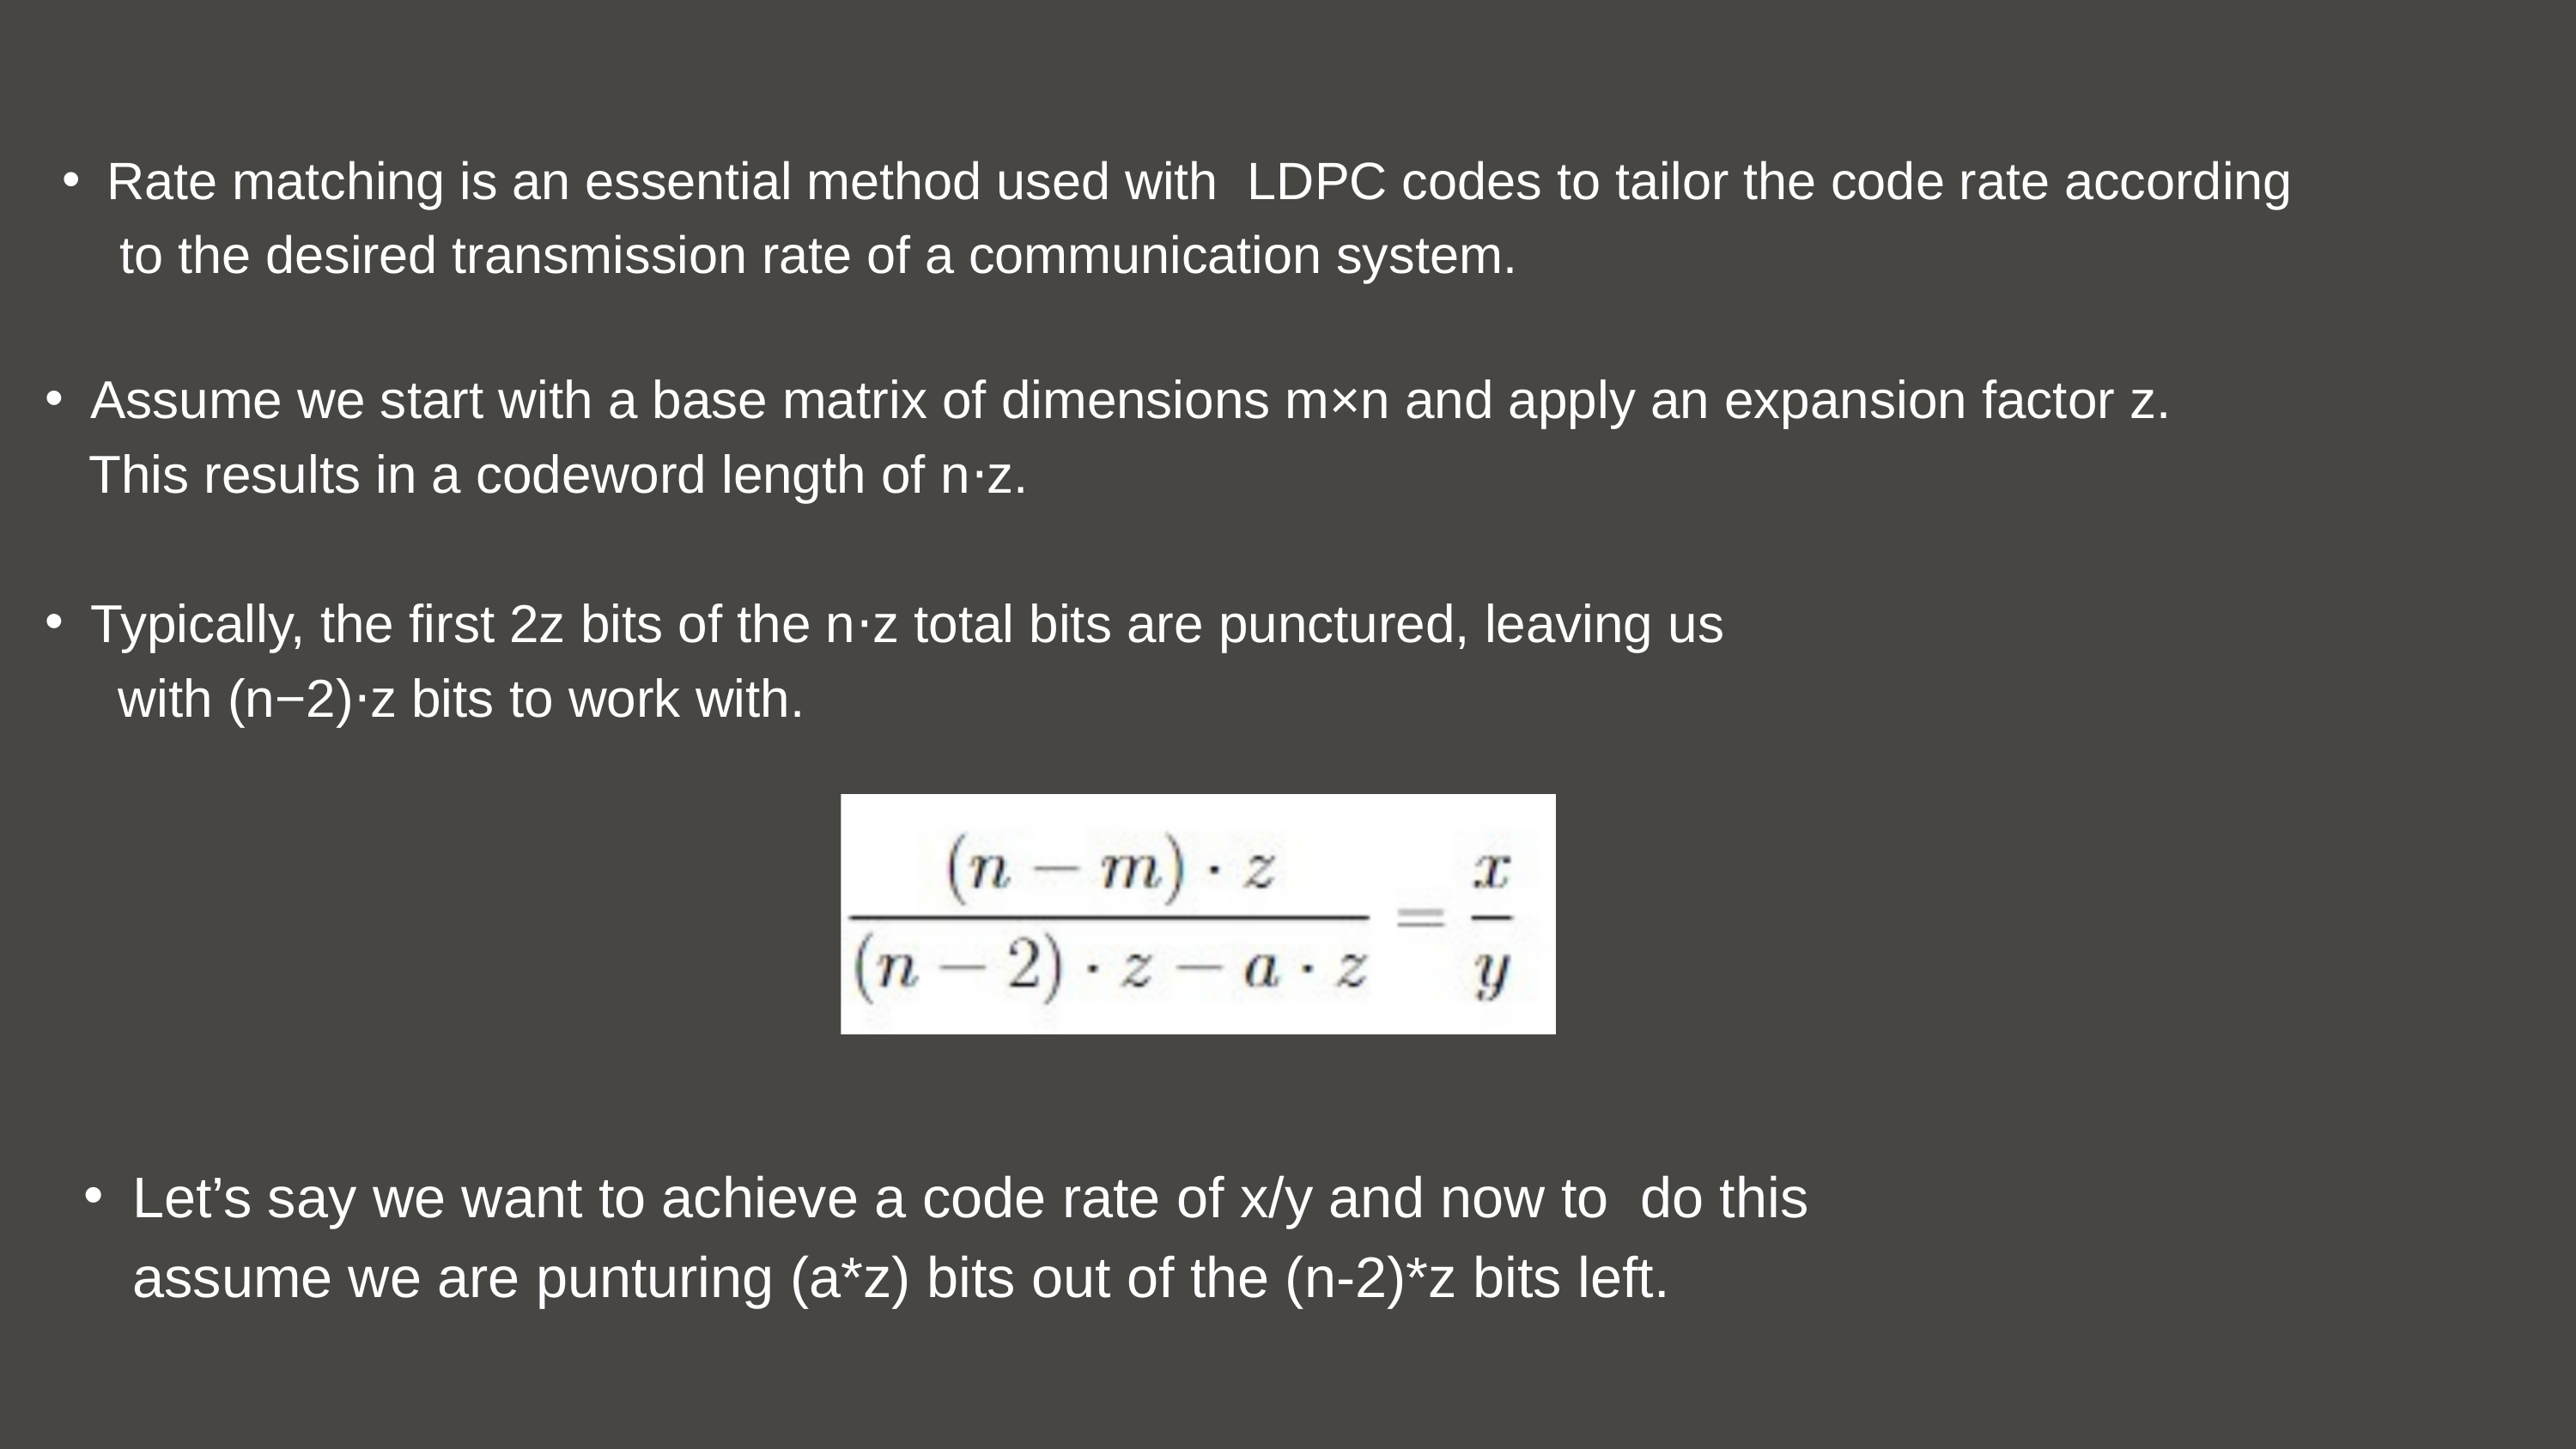

Rate matching is an essential method used with  LDPC codes to tailor the code rate according
       to the desired transmission rate of a communication system.
Assume we start with a base matrix of dimensions m×n and apply an expansion factor z.
      This results in a codeword length of n⋅z.

Typically, the first 2z bits of the n⋅z total bits are punctured, leaving us
        with (n−2)⋅z bits to work with.

Let’s say we want to achieve a code rate of x/y and now to  do this assume we are punturing (a*z) bits out of the (n-2)*z bits left.